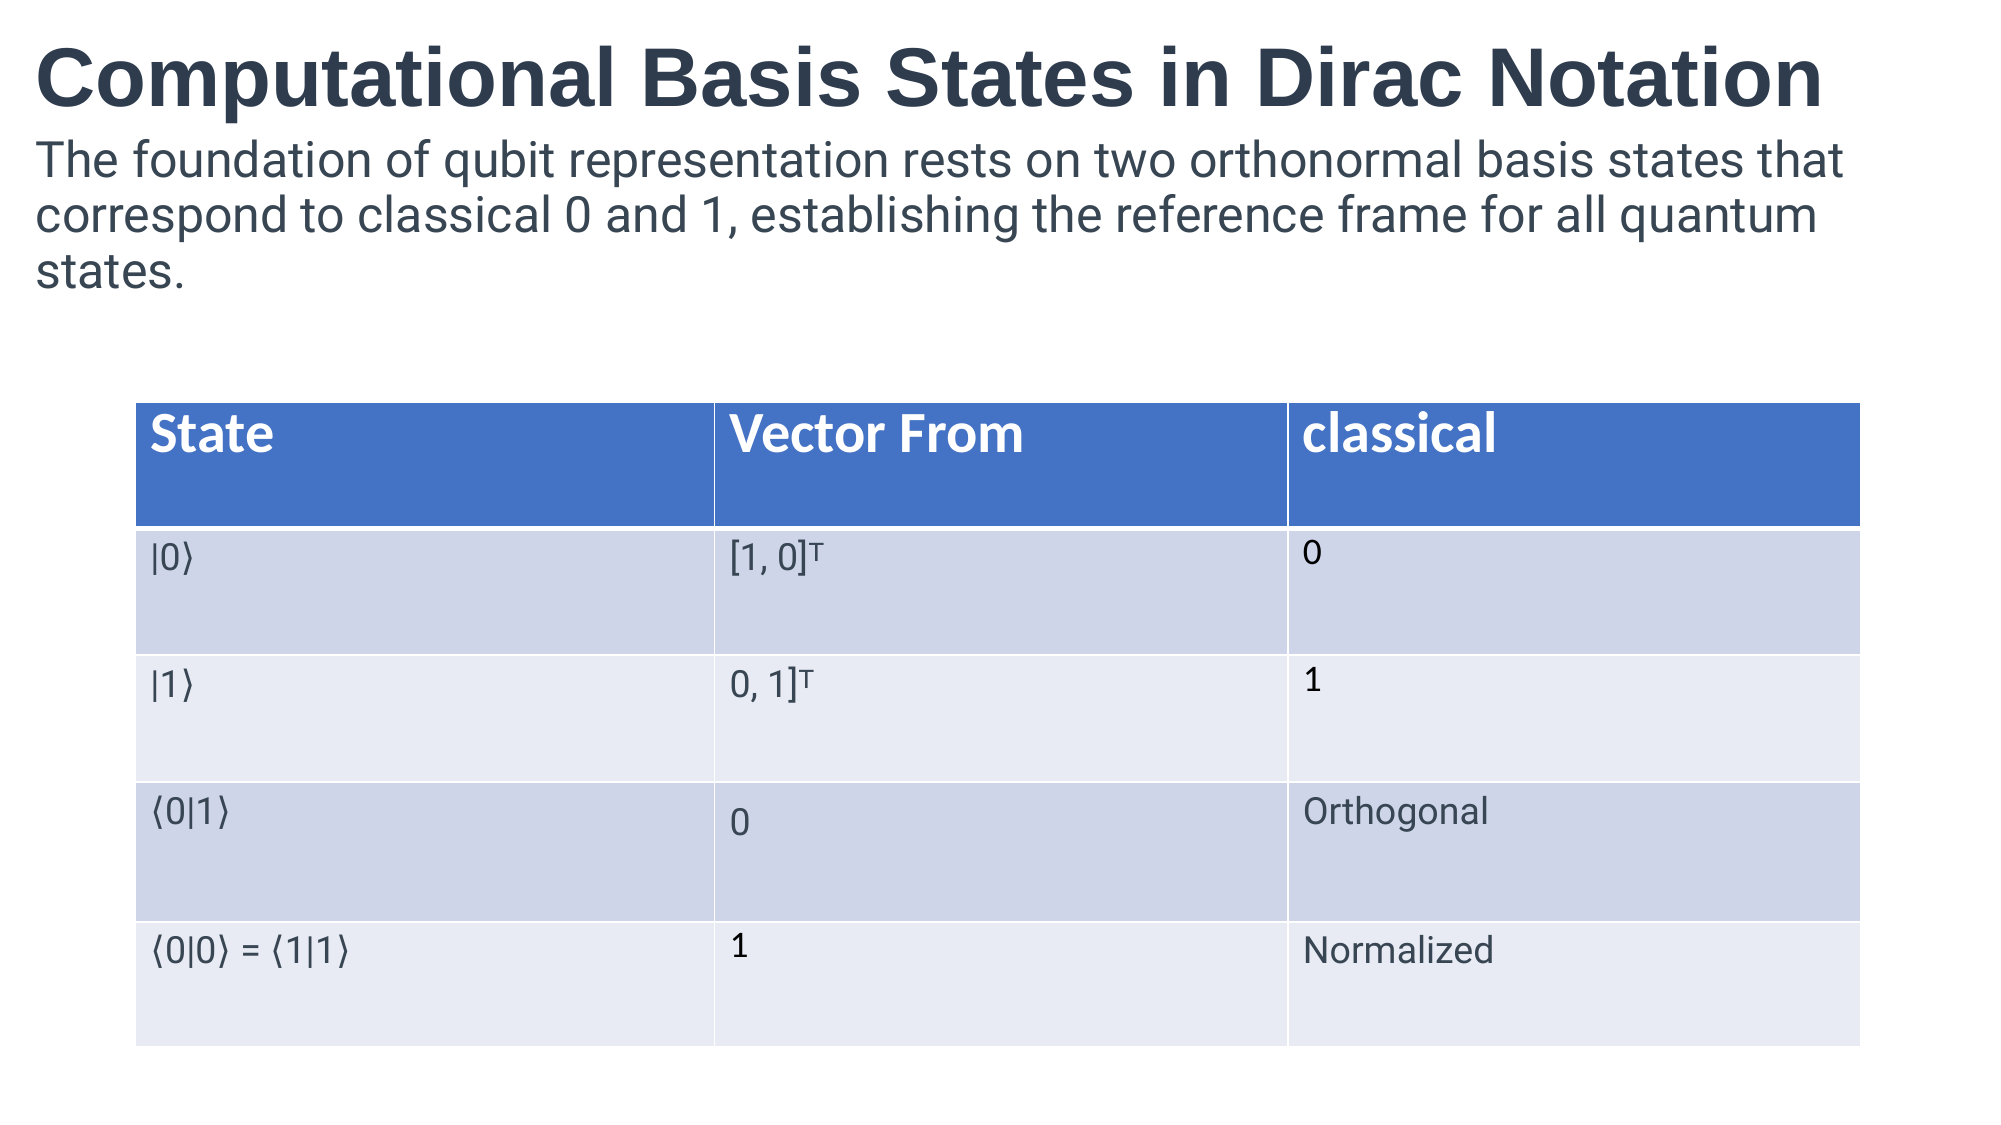

Computational Basis States in Dirac Notation
The foundation of qubit representation rests on two orthonormal basis states that correspond to classical 0 and 1, establishing the reference frame for all quantum states.
| State | Vector From | classical |
| --- | --- | --- |
| |0⟩ | [1, 0]ᵀ | 0 |
| |1⟩ | 0, 1]ᵀ | 1 |
| ⟨0|1⟩ | 0 | Orthogonal |
| ⟨0|0⟩ = ⟨1|1⟩ | 1 | Normalized |